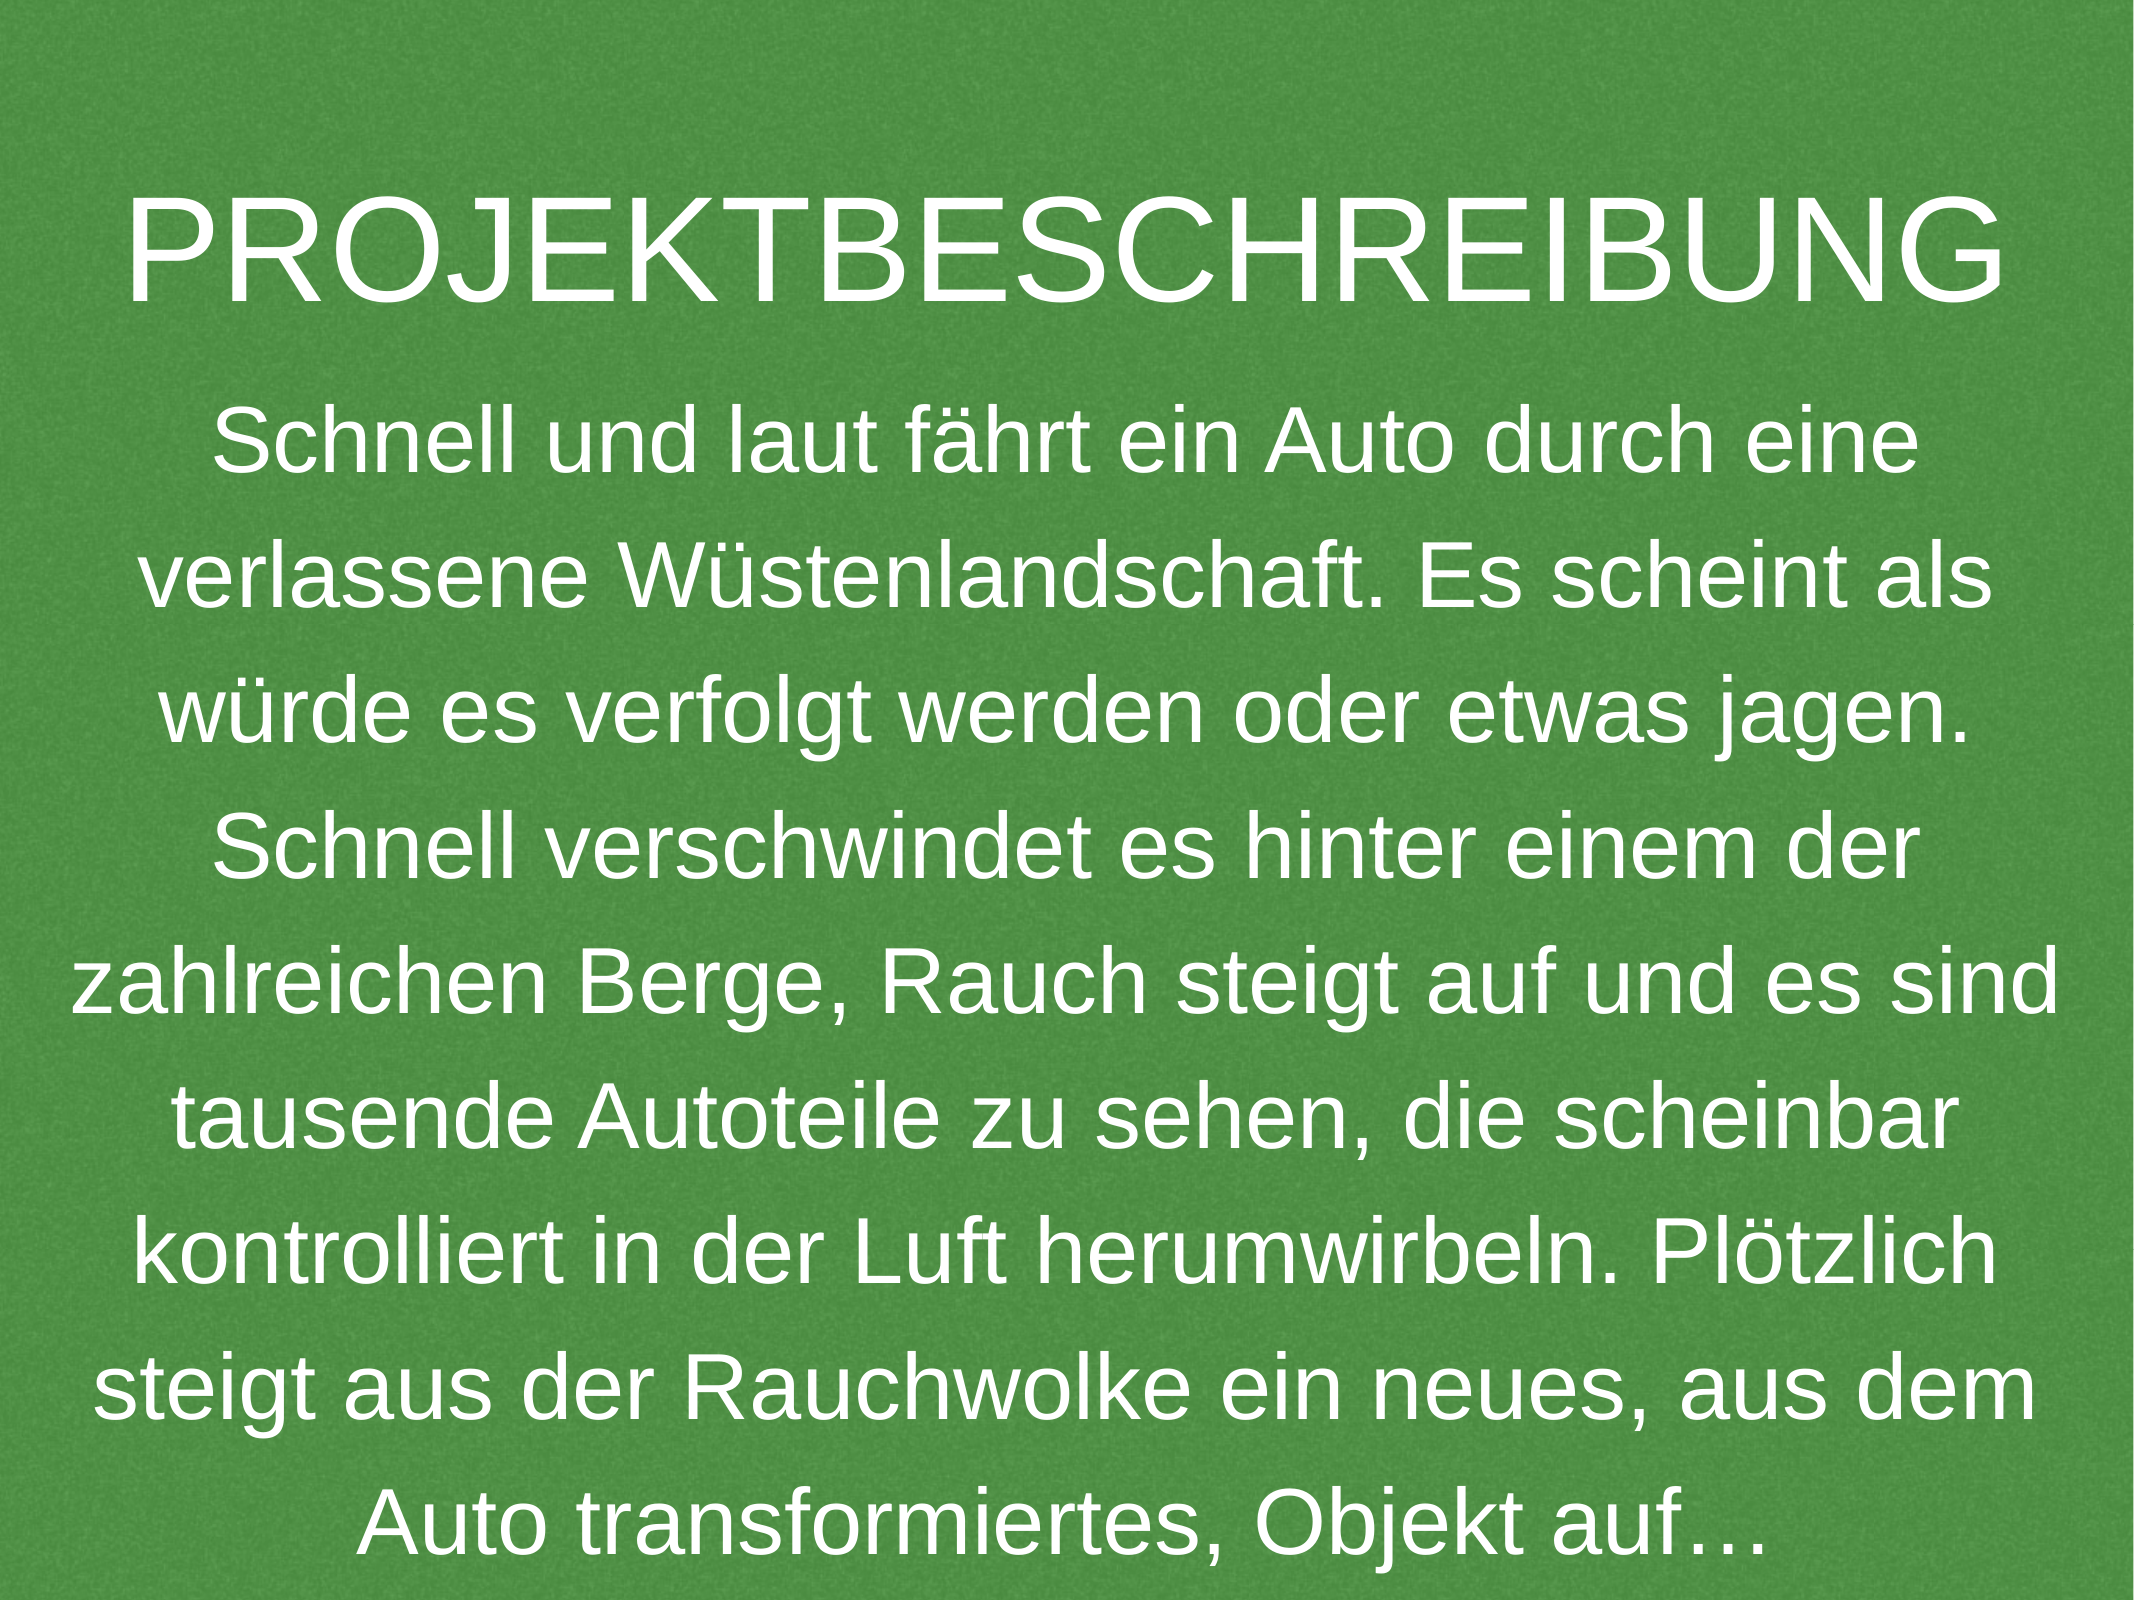

# Projektbeschreibung
Schnell und laut fährt ein Auto durch eine verlassene Wüstenlandschaft. Es scheint als würde es verfolgt werden oder etwas jagen. Schnell verschwindet es hinter einem der zahlreichen Berge, Rauch steigt auf und es sind tausende Autoteile zu sehen, die scheinbar kontrolliert in der Luft herumwirbeln. Plötzlich steigt aus der Rauchwolke ein neues, aus dem Auto transformiertes, Objekt auf…
34